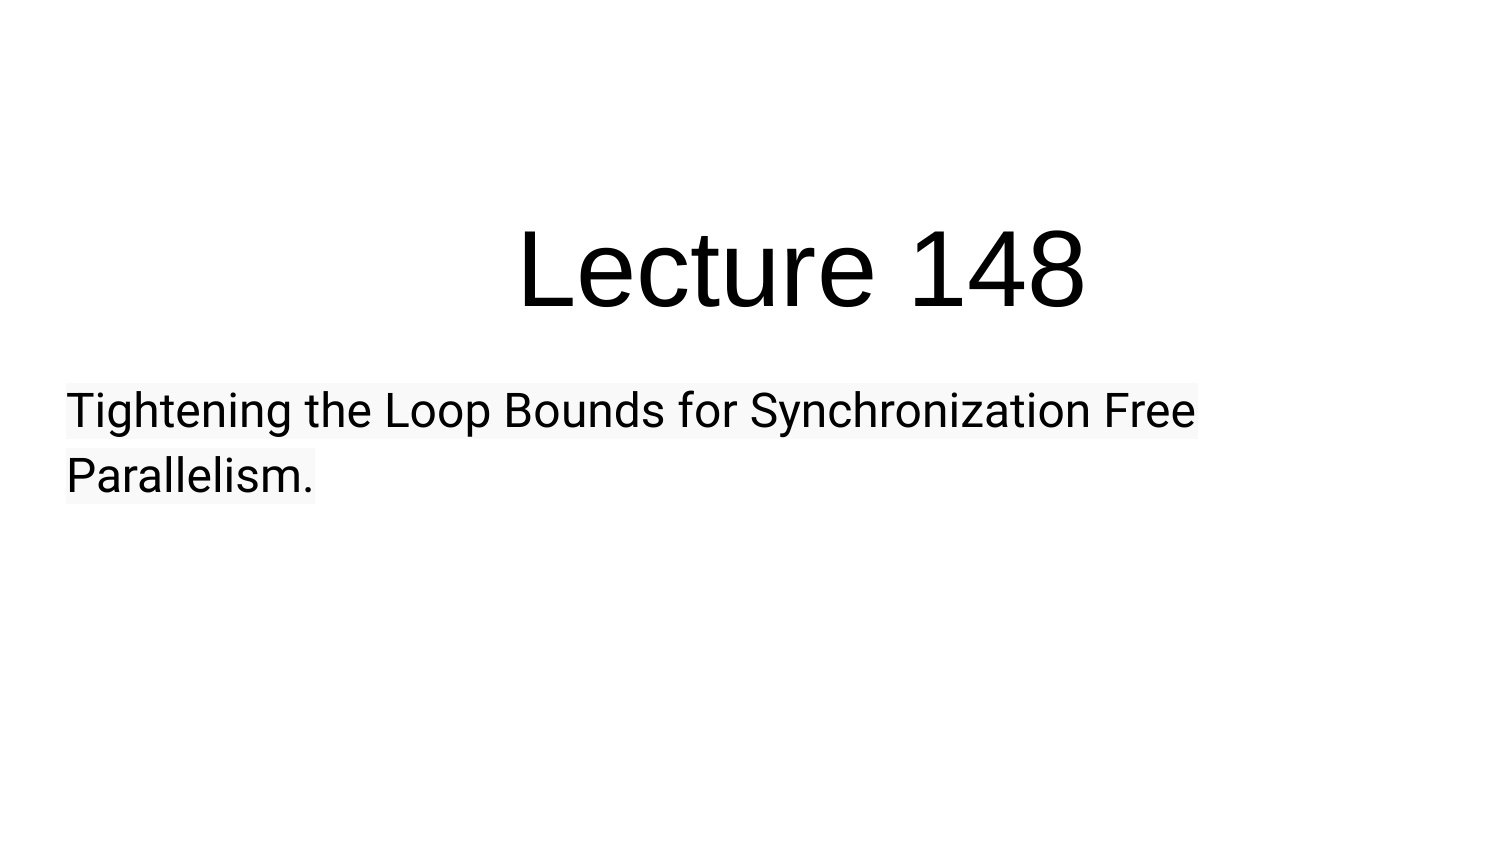

# Lecture 148
Tightening the Loop Bounds for Synchronization Free Parallelism.